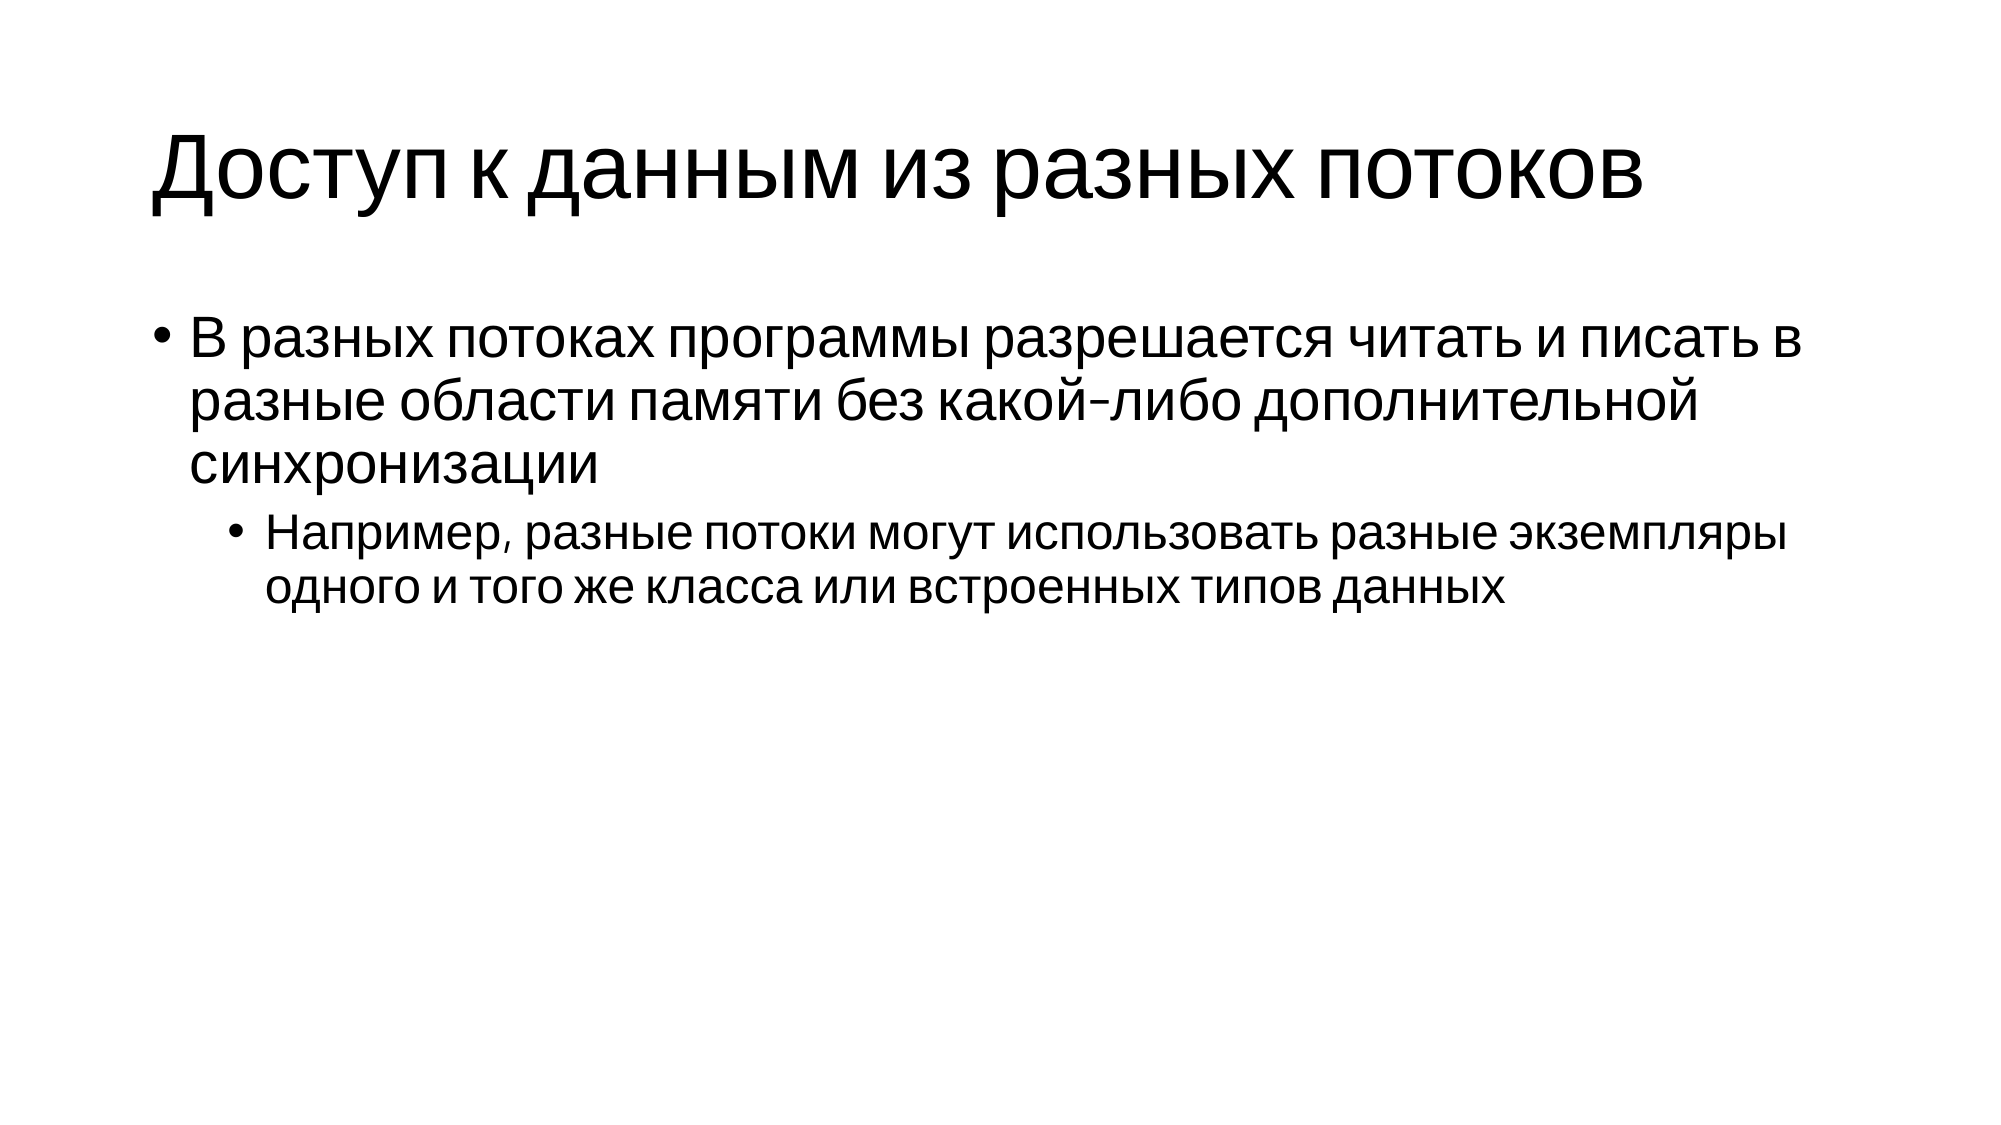

# Доступ к данным из разных потоков
В разных потоках программы разрешается читать и писать в разные области памяти без какой-либо дополнительной синхронизации
Например, разные потоки могут использовать разные экземпляры одного и того же класса или встроенных типов данных